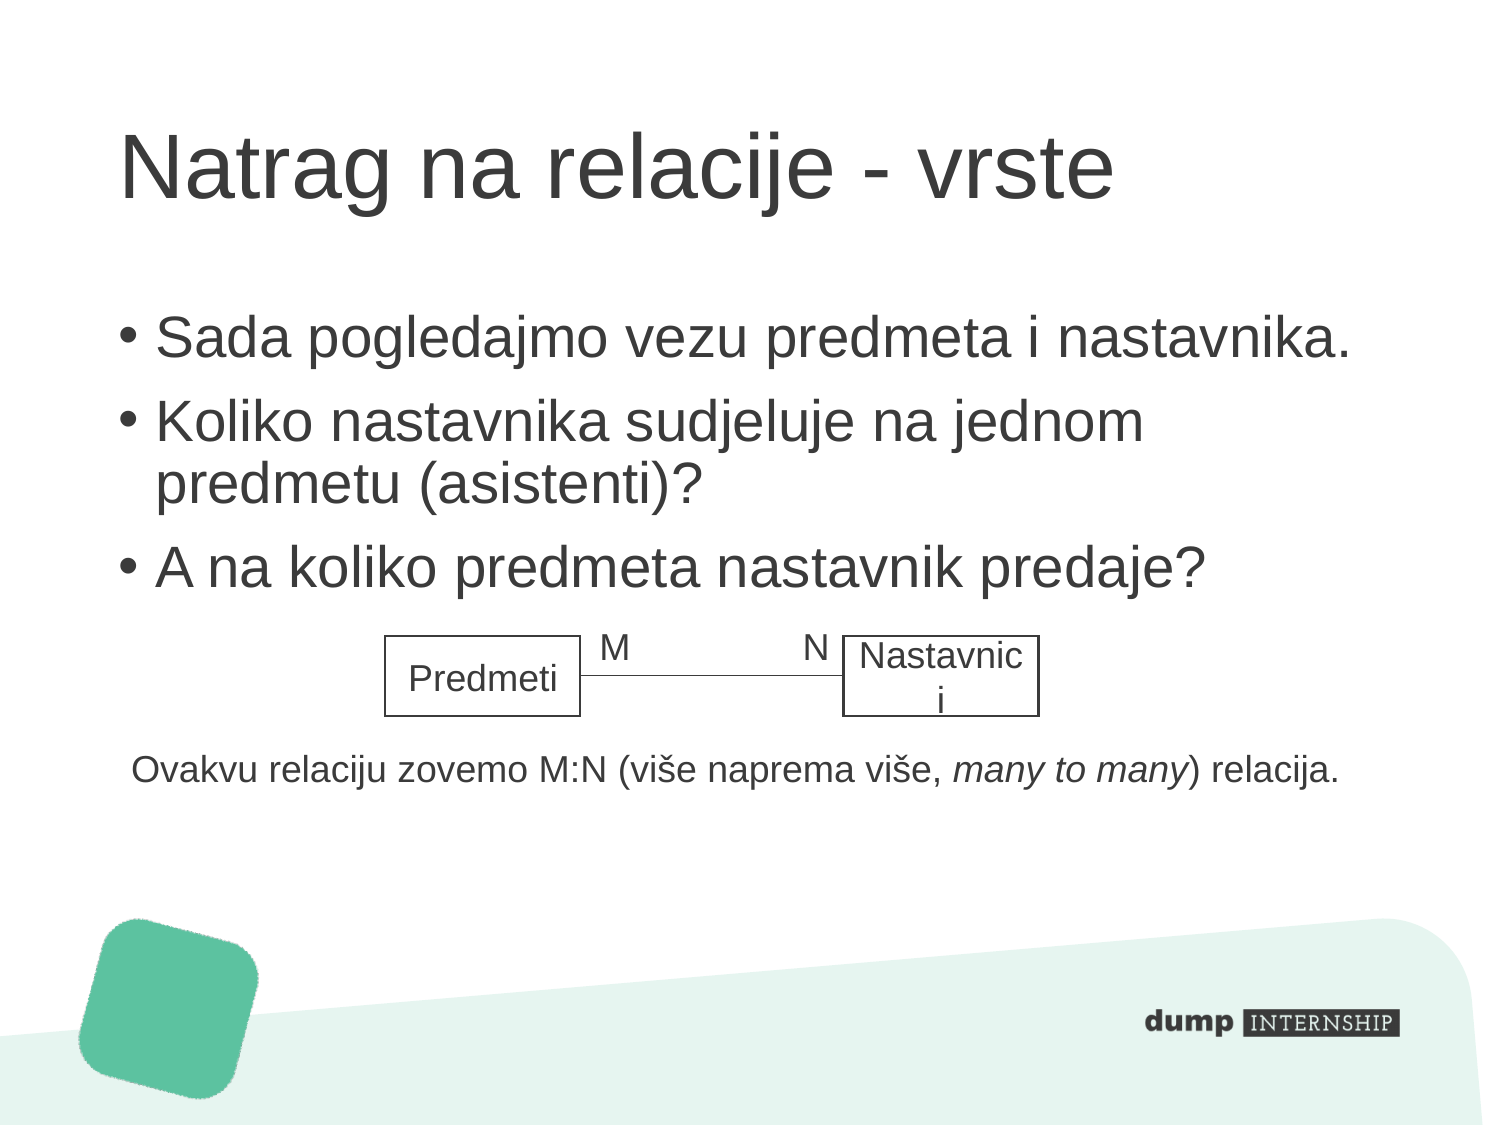

# Natrag na relacije - vrste
Sada pogledajmo vezu predmeta i nastavnika.
Koliko nastavnika sudjeluje na jednom predmetu (asistenti)?
A na koliko predmeta nastavnik predaje?
M
N
Predmeti
Nastavnici
Ovakvu relaciju zovemo M:N (više naprema više, many to many) relacija.